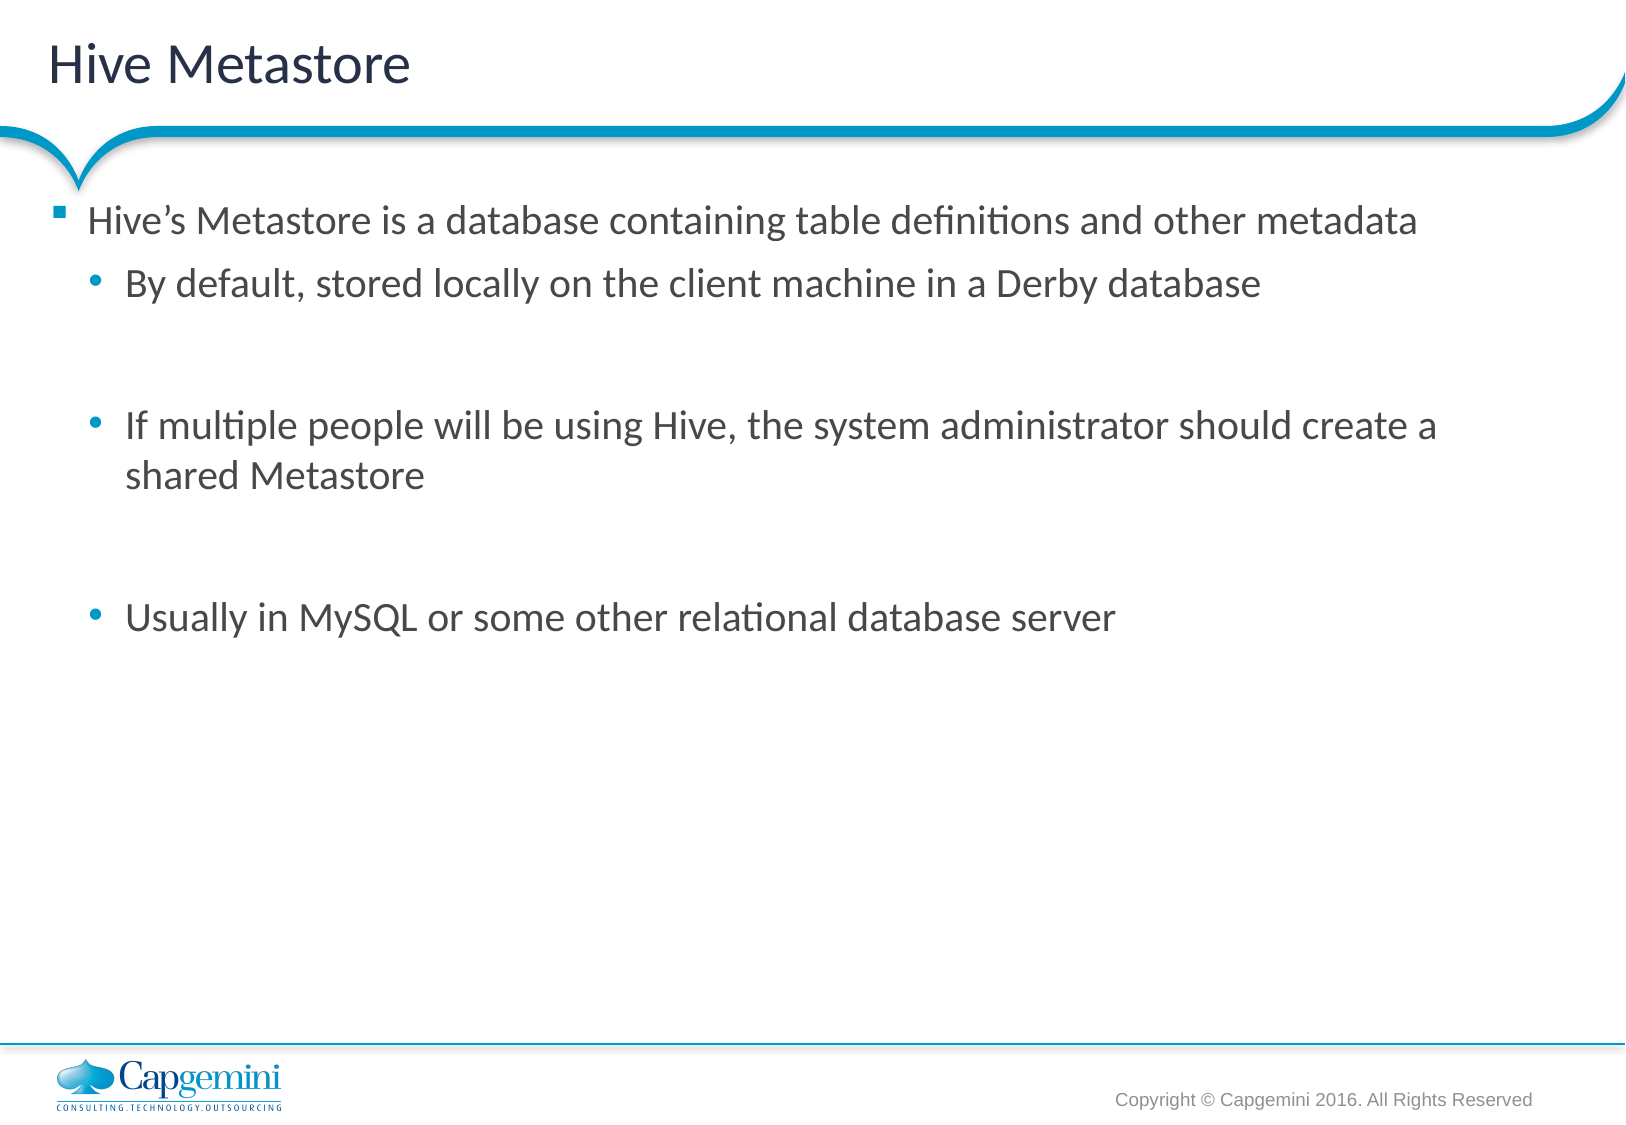

# Hive Metastore
Hive’s Metastore is a database containing table definitions and other metadata
By default, stored locally on the client machine in a Derby database

If multiple people will be using Hive, the system administrator should create a shared Metastore

Usually in MySQL or some other relational database server